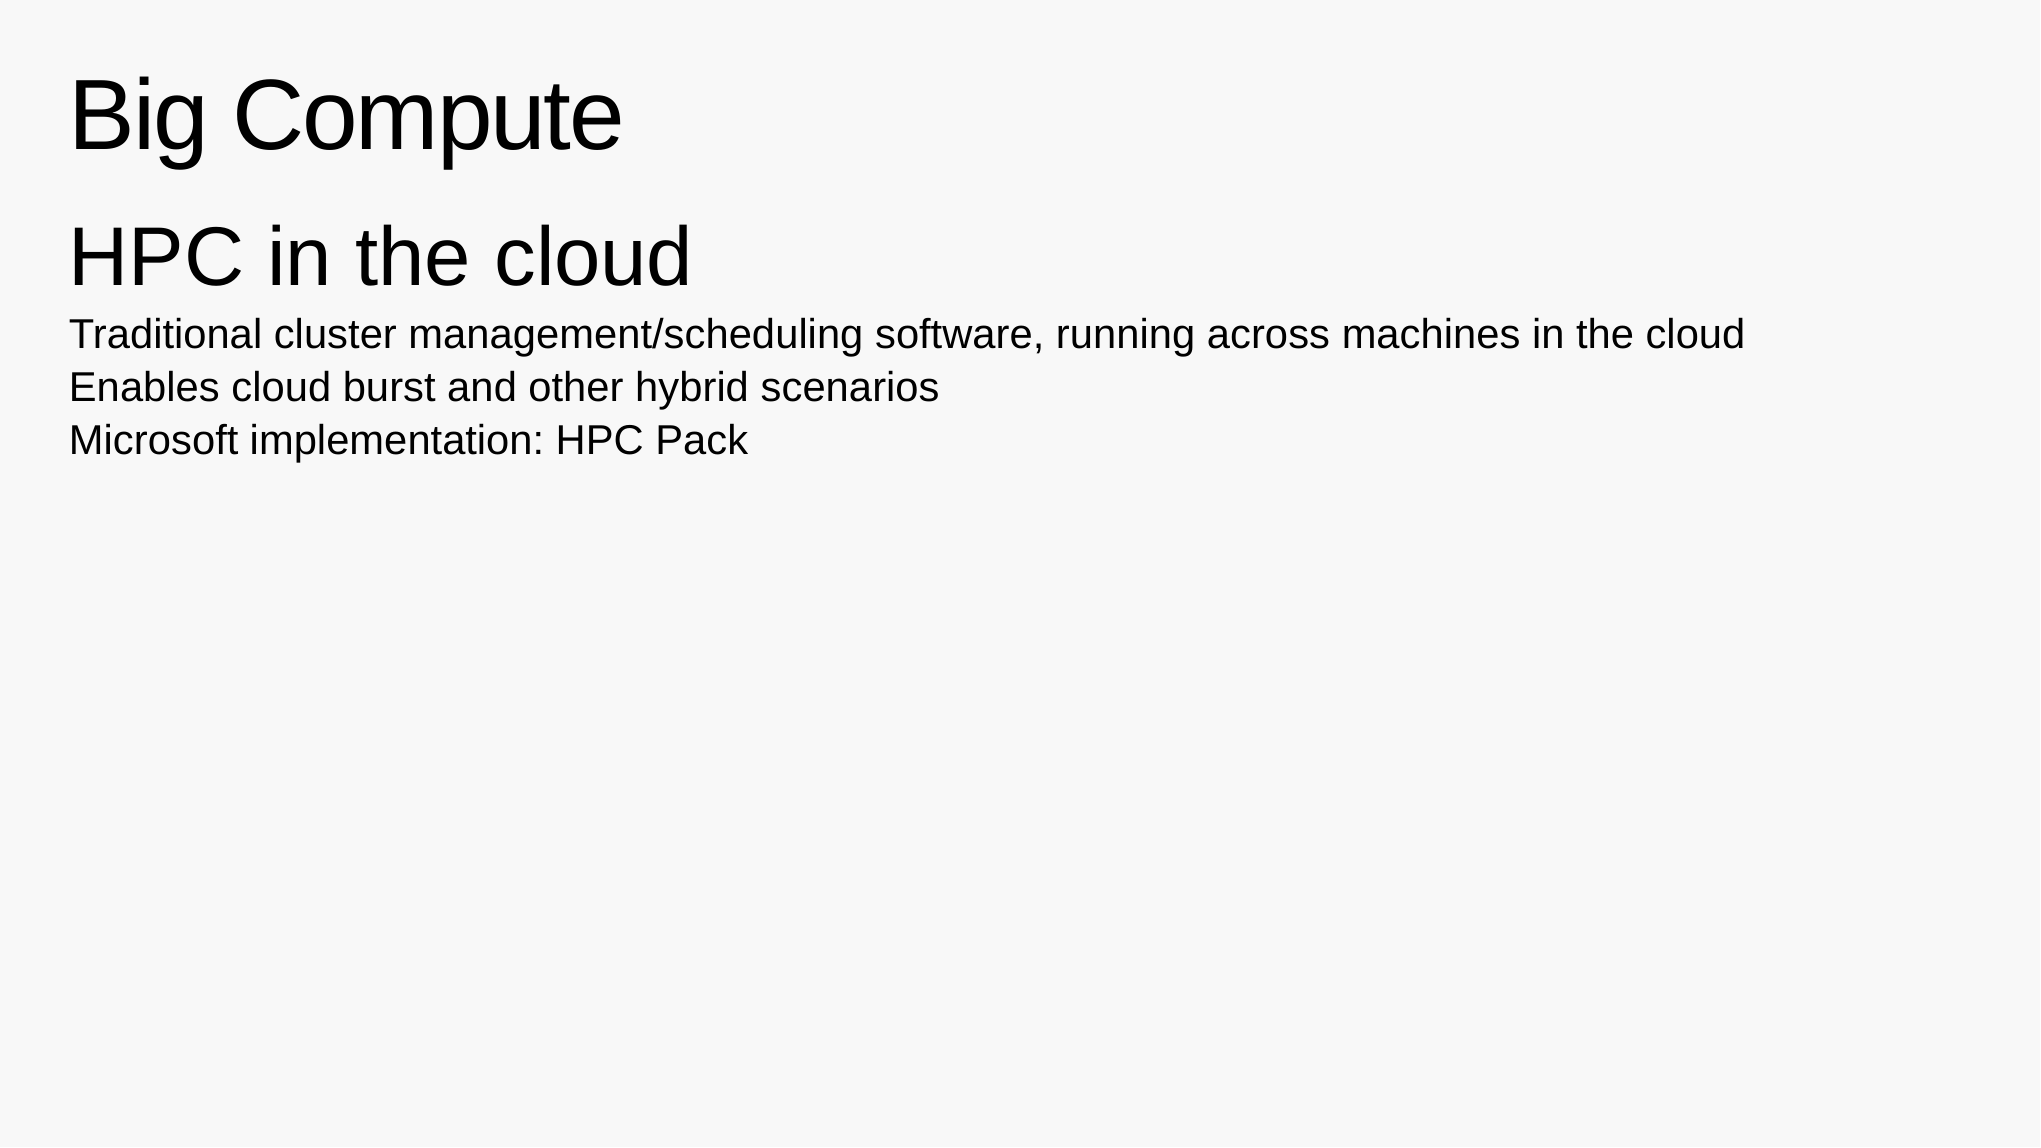

# Big Compute
HPC in the cloud
Traditional cluster management/scheduling software, running across machines in the cloud
Enables cloud burst and other hybrid scenarios
Microsoft implementation: HPC Pack